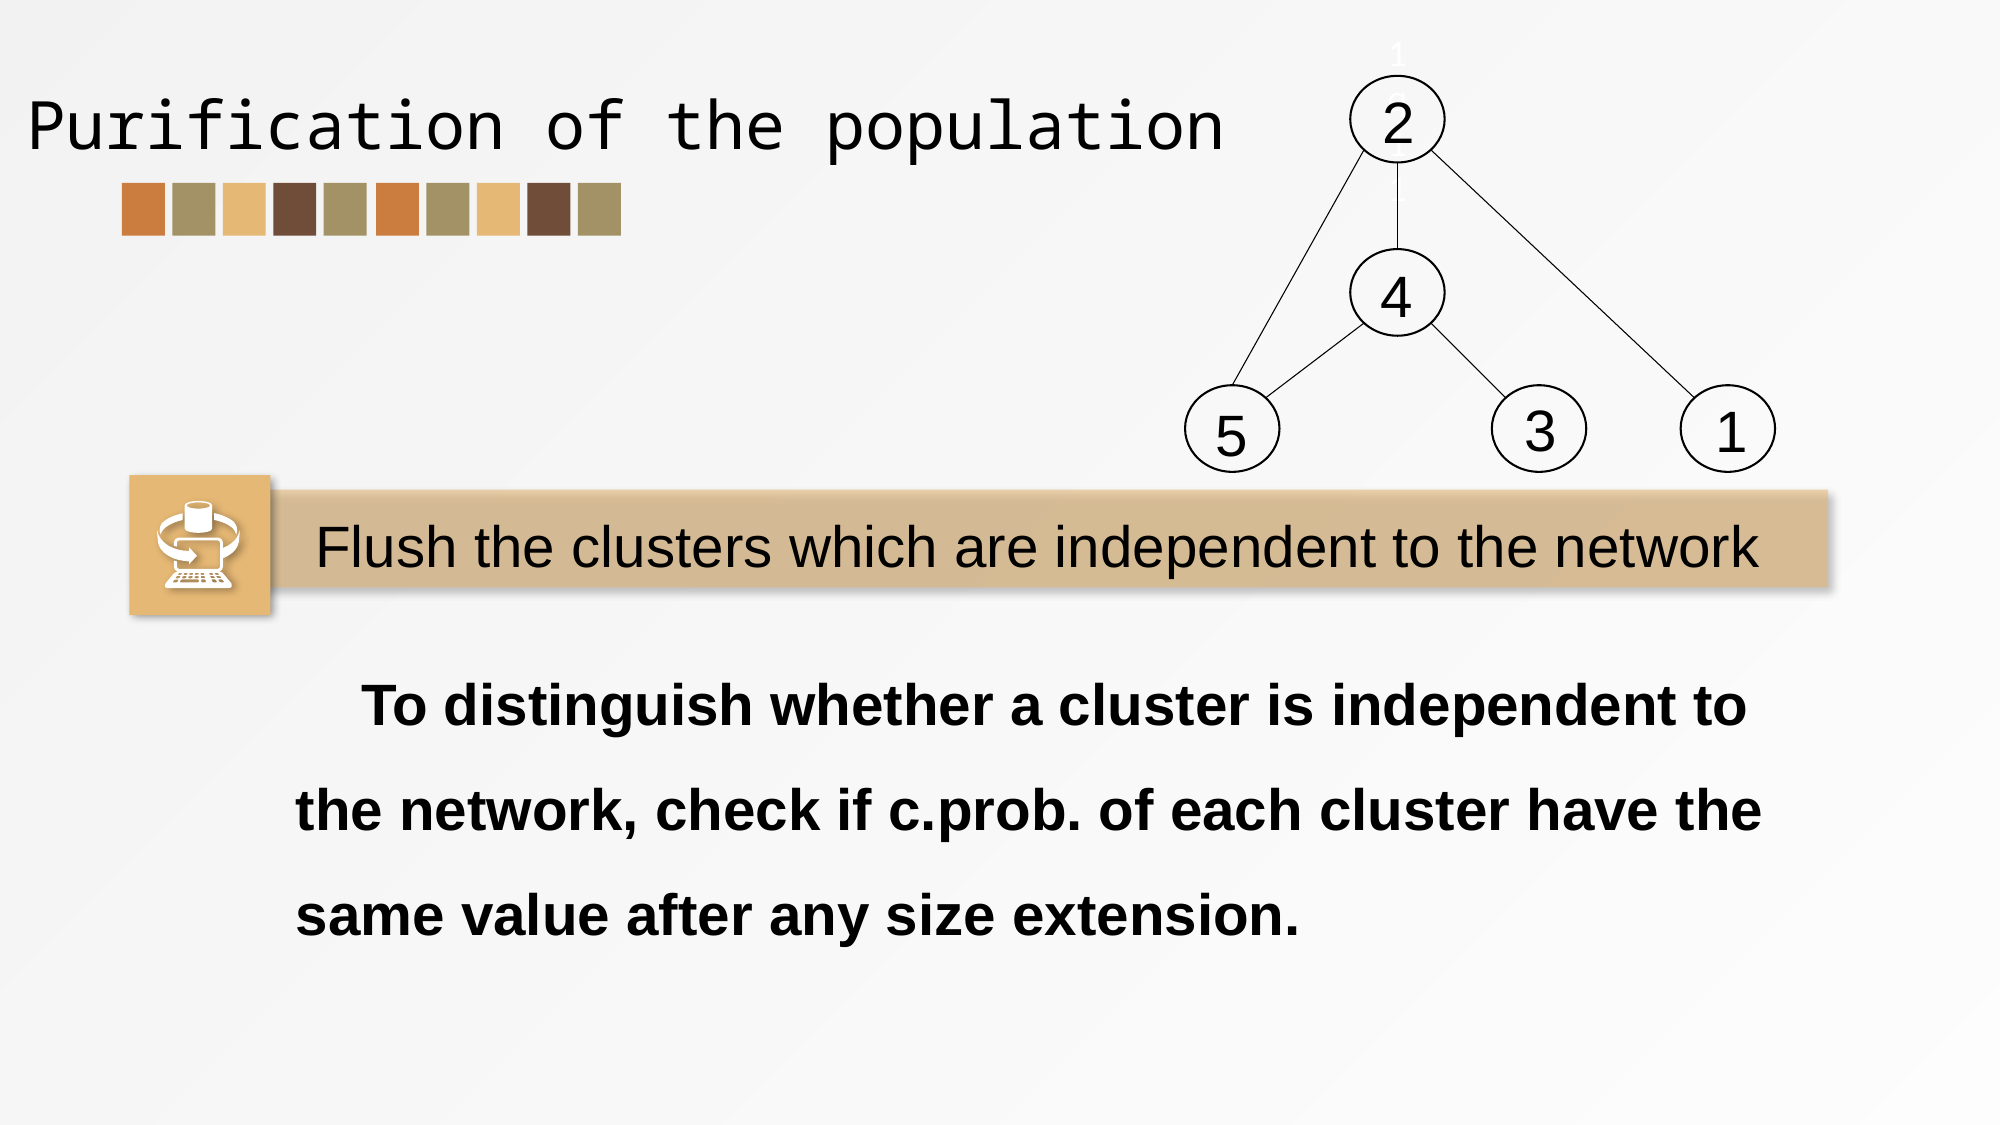

1q11

Purification of the population
2

4
3
1
5

Flush the clusters which are independent to the network
    To distinguish whether a cluster is independent to the network, check if c.prob. of each cluster have the same value after any size extension.